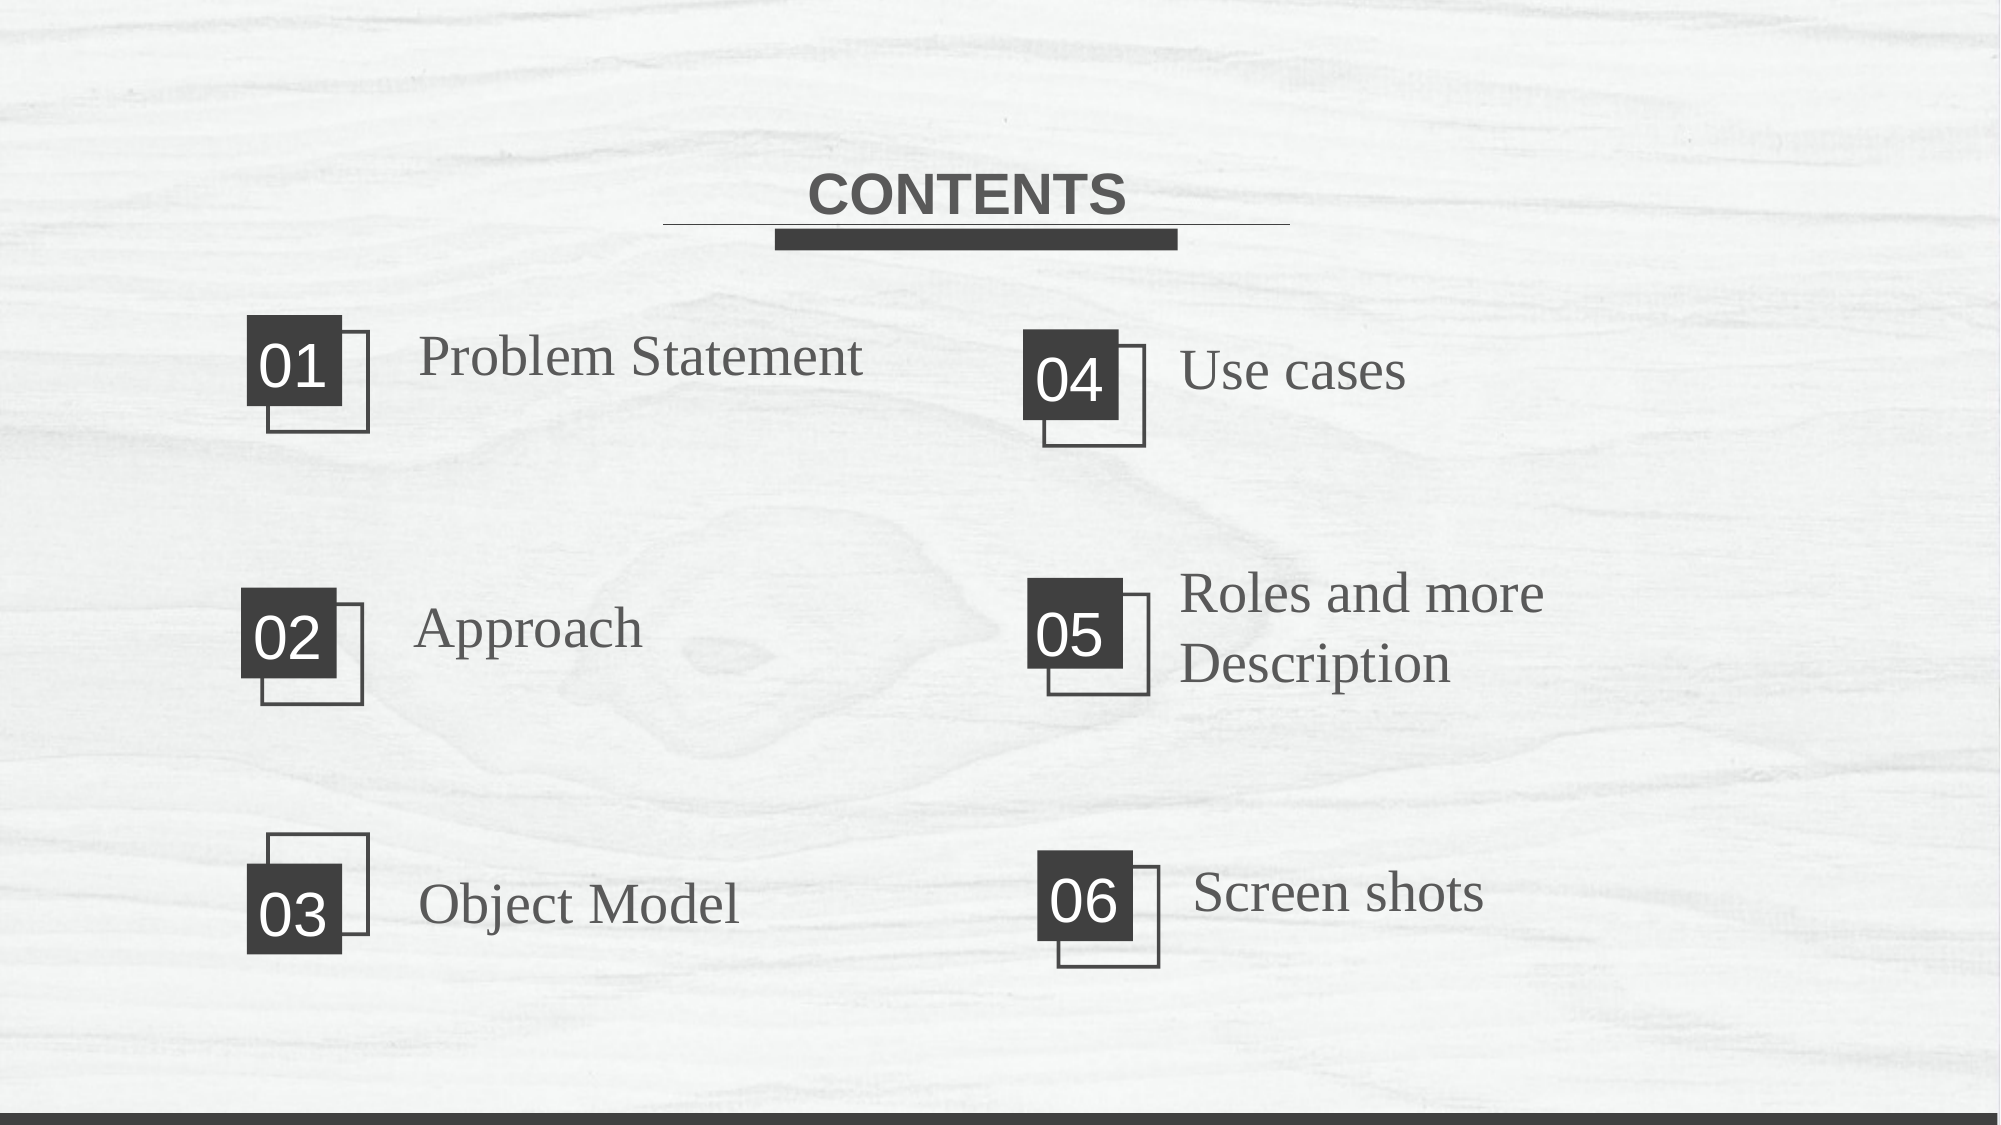

CONTENTS

Problem Statement
01
Use cases
04

Roles and more Description
Approach
05
02

Screen shots
06

Object Model
03